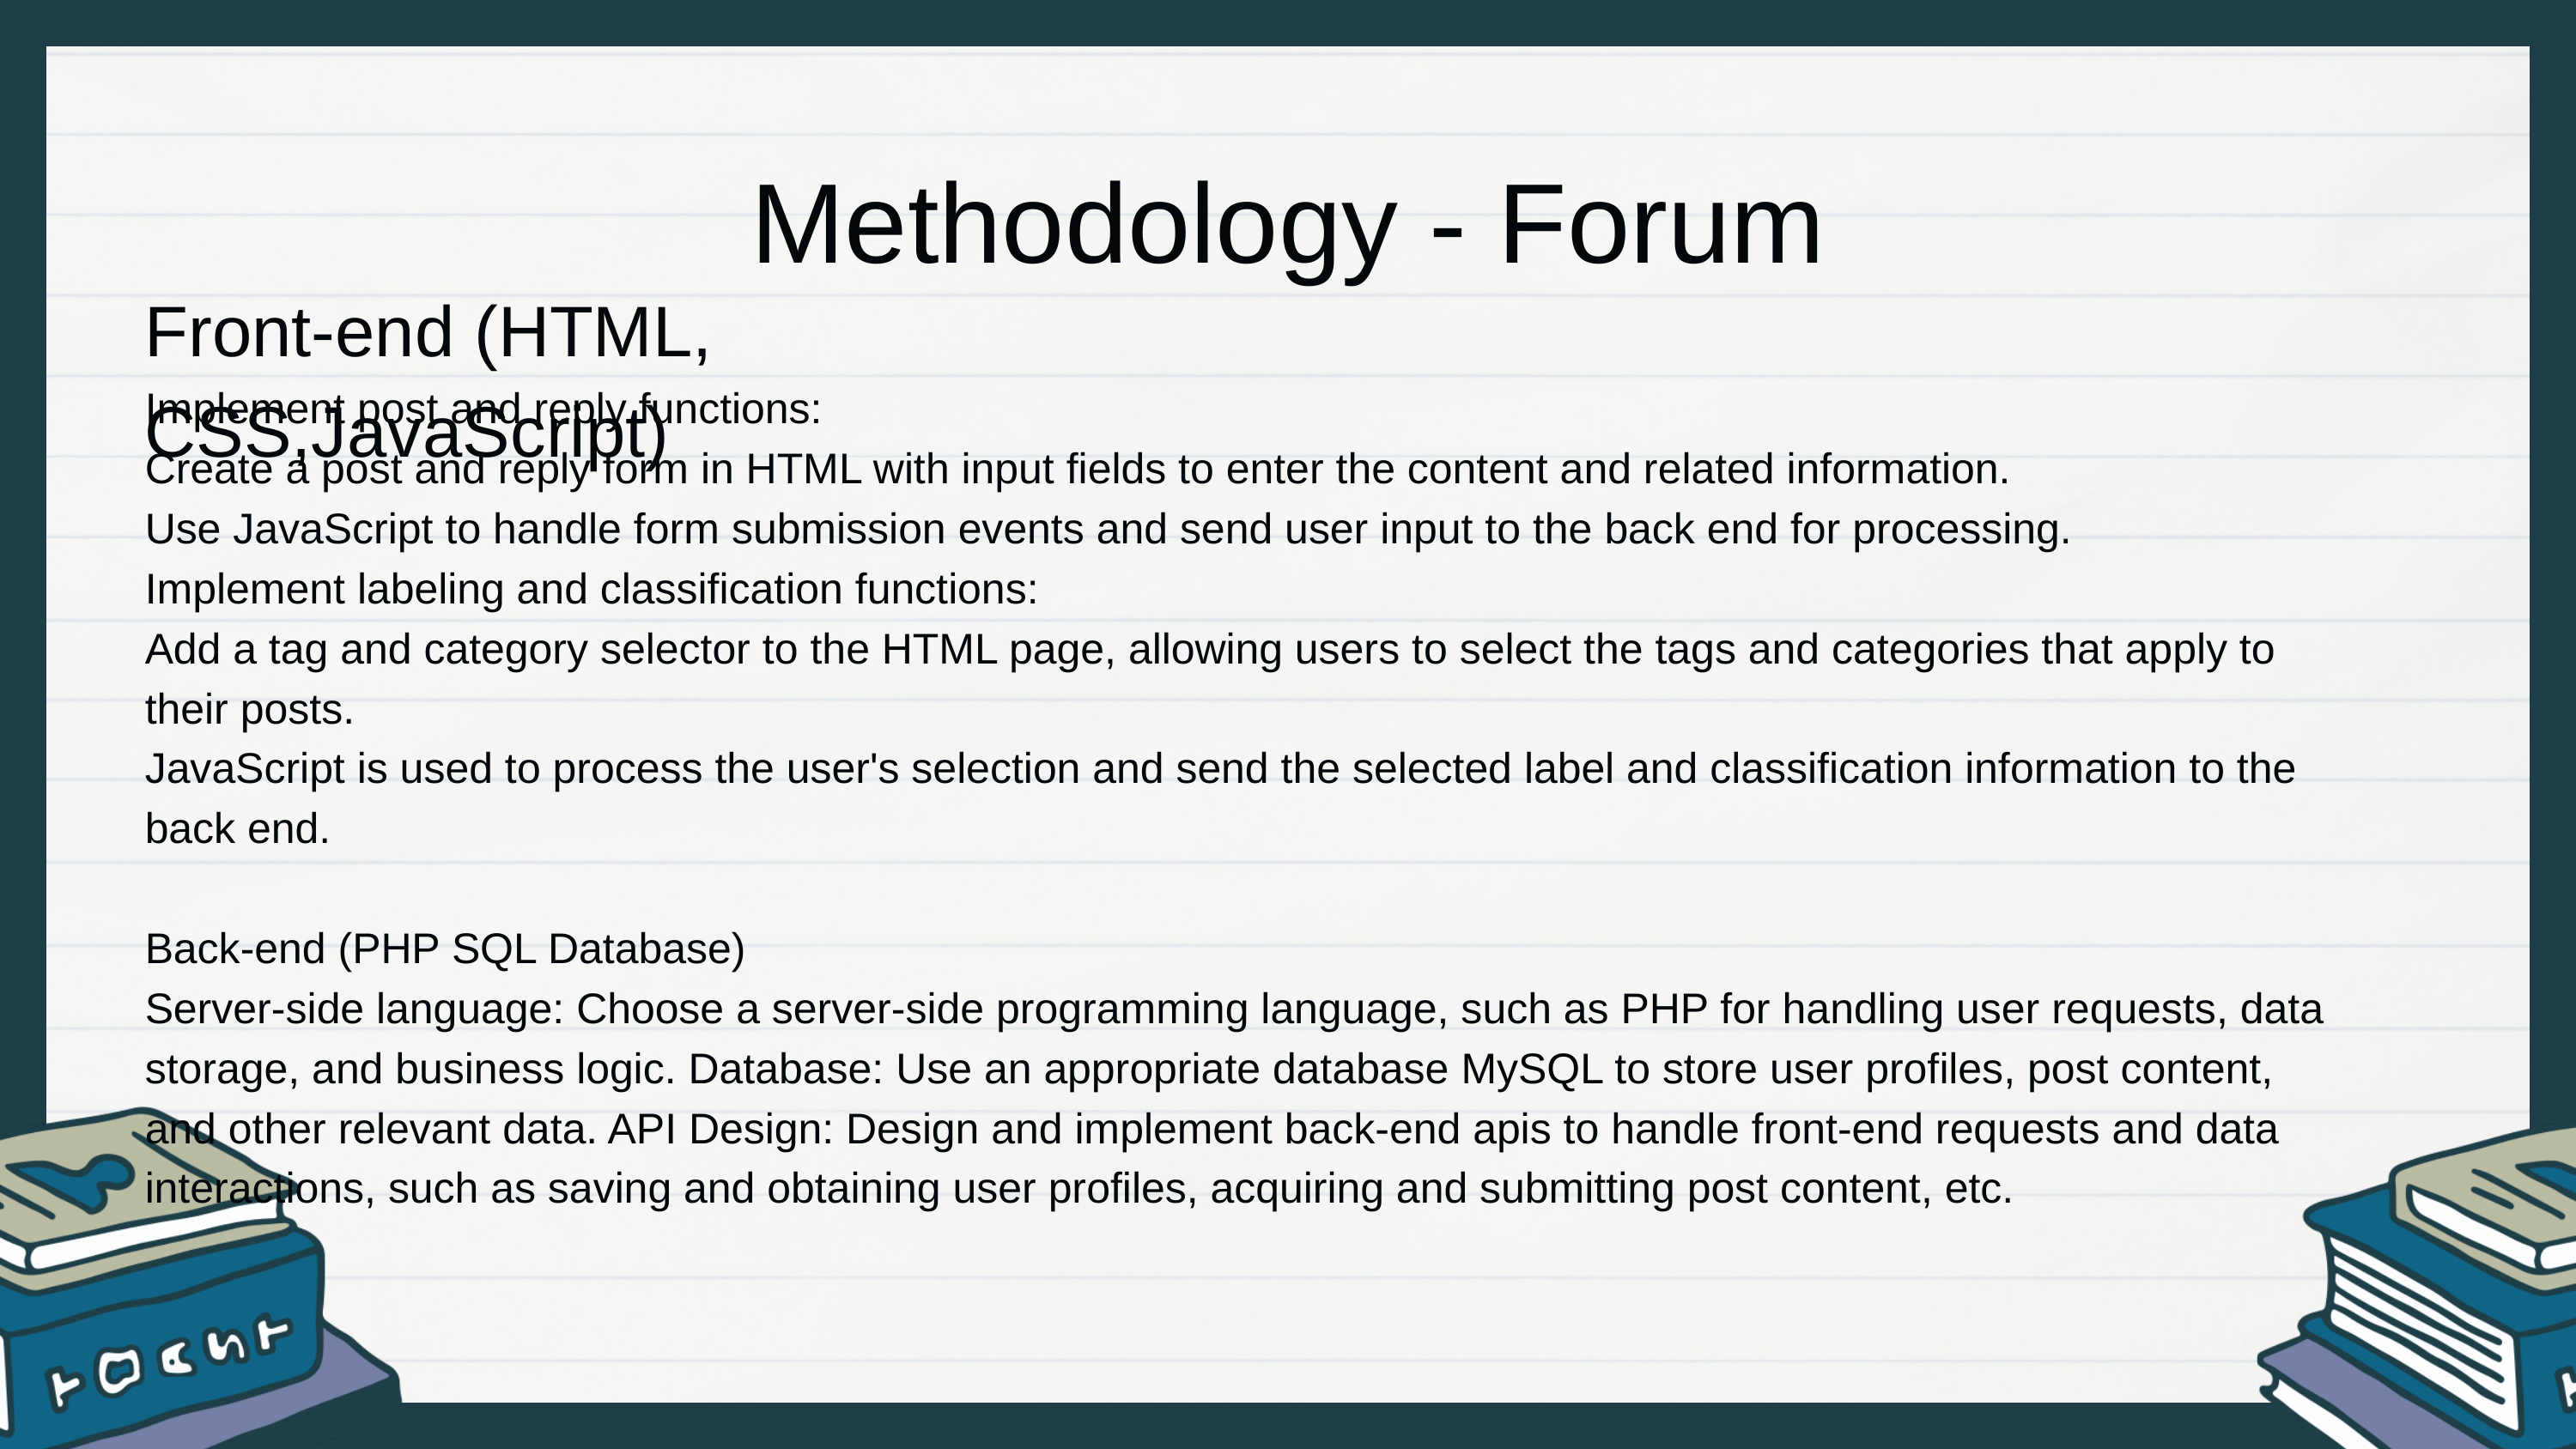

Methodology - Forum
Front-end (HTML, CSS,JavaScript)

Implement post and reply functions:
Create a post and reply form in HTML with input fields to enter the content and related information.
Use JavaScript to handle form submission events and send user input to the back end for processing.
Implement labeling and classification functions:
Add a tag and category selector to the HTML page, allowing users to select the tags and categories that apply to their posts.
JavaScript is used to process the user's selection and send the selected label and classification information to the back end.

Back-end (PHP SQL Database)
Server-side language: Choose a server-side programming language, such as PHP for handling user requests, data storage, and business logic. Database: Use an appropriate database MySQL to store user profiles, post content, and other relevant data. API Design: Design and implement back-end apis to handle front-end requests and data interactions, such as saving and obtaining user profiles, acquiring and submitting post content, etc.